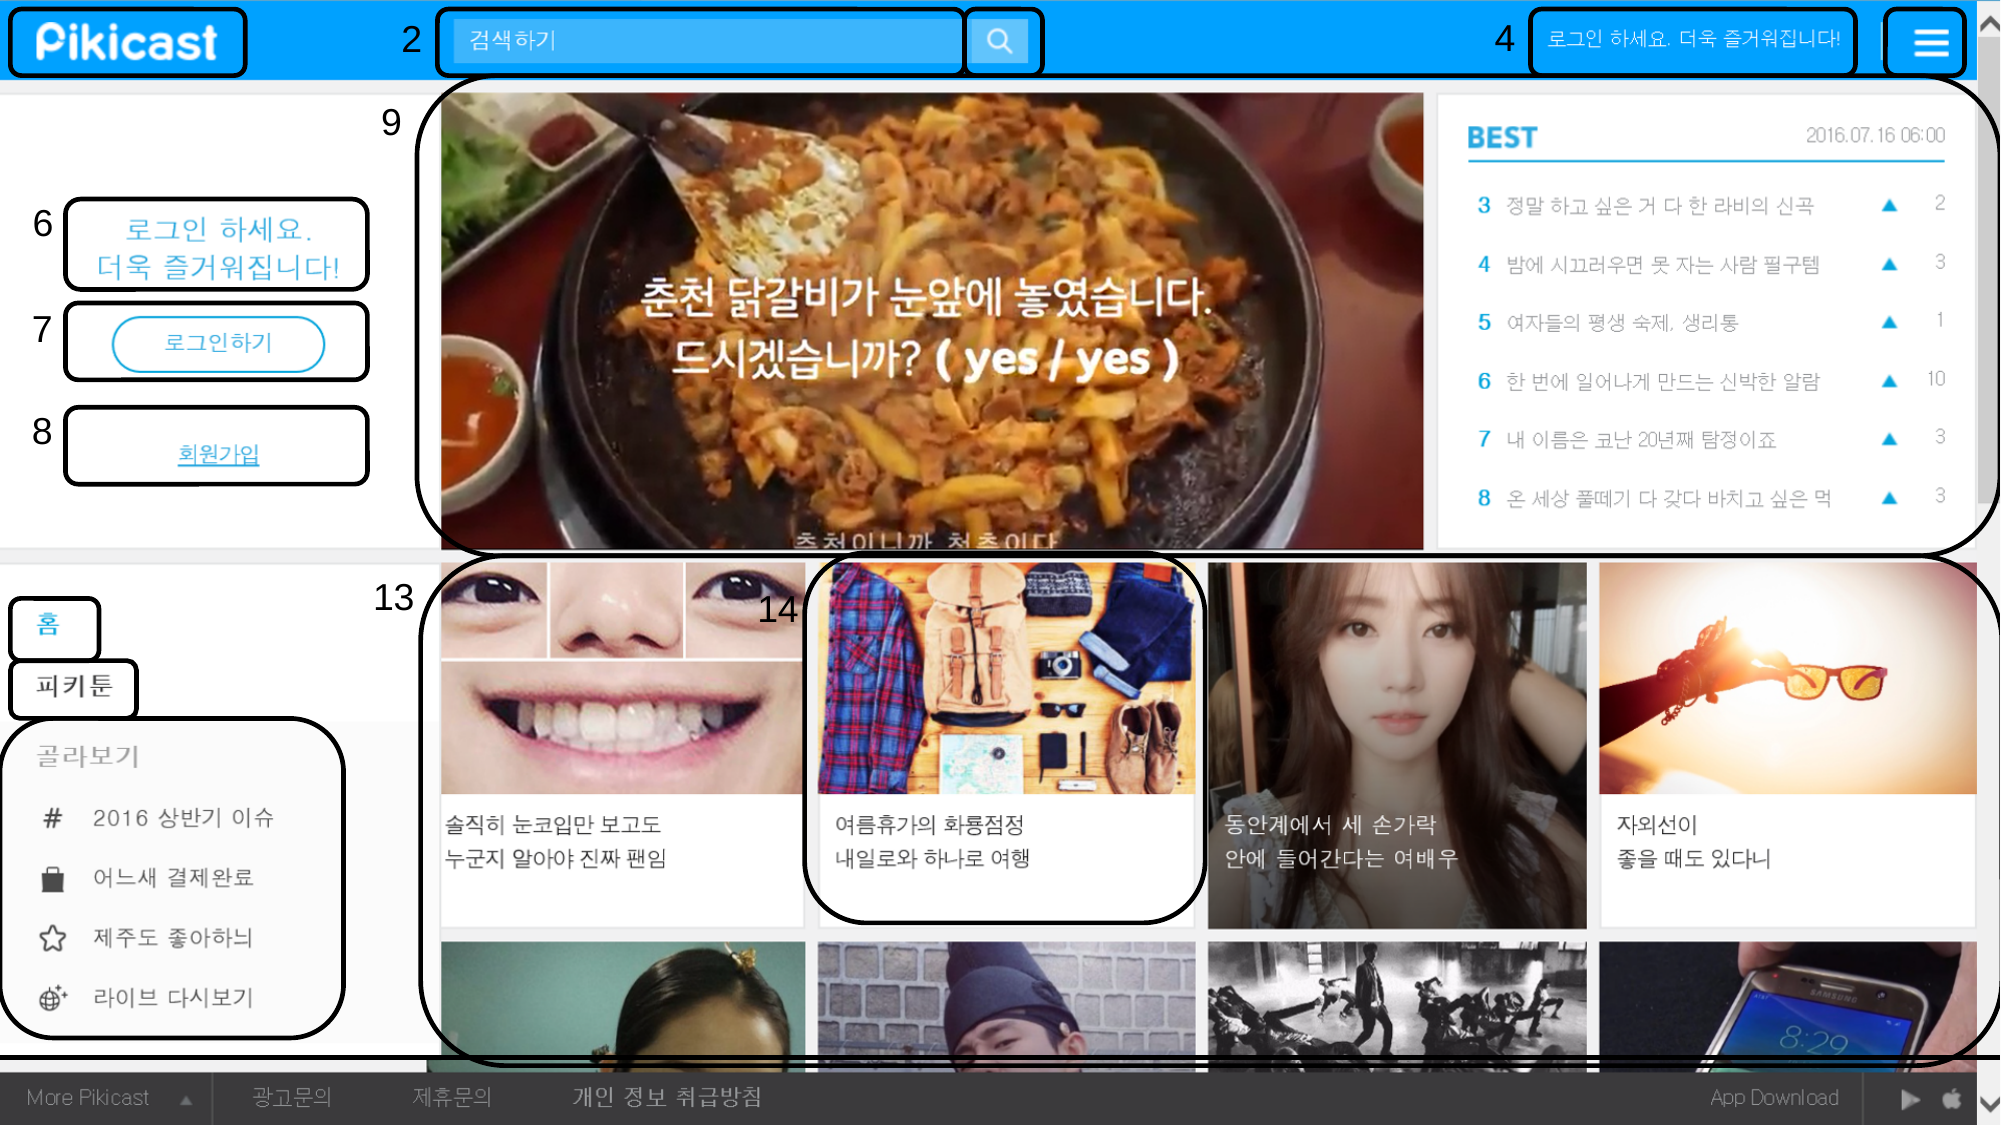

3
5
4
2

1

9
6

7

8

13
14
10

11

12

15